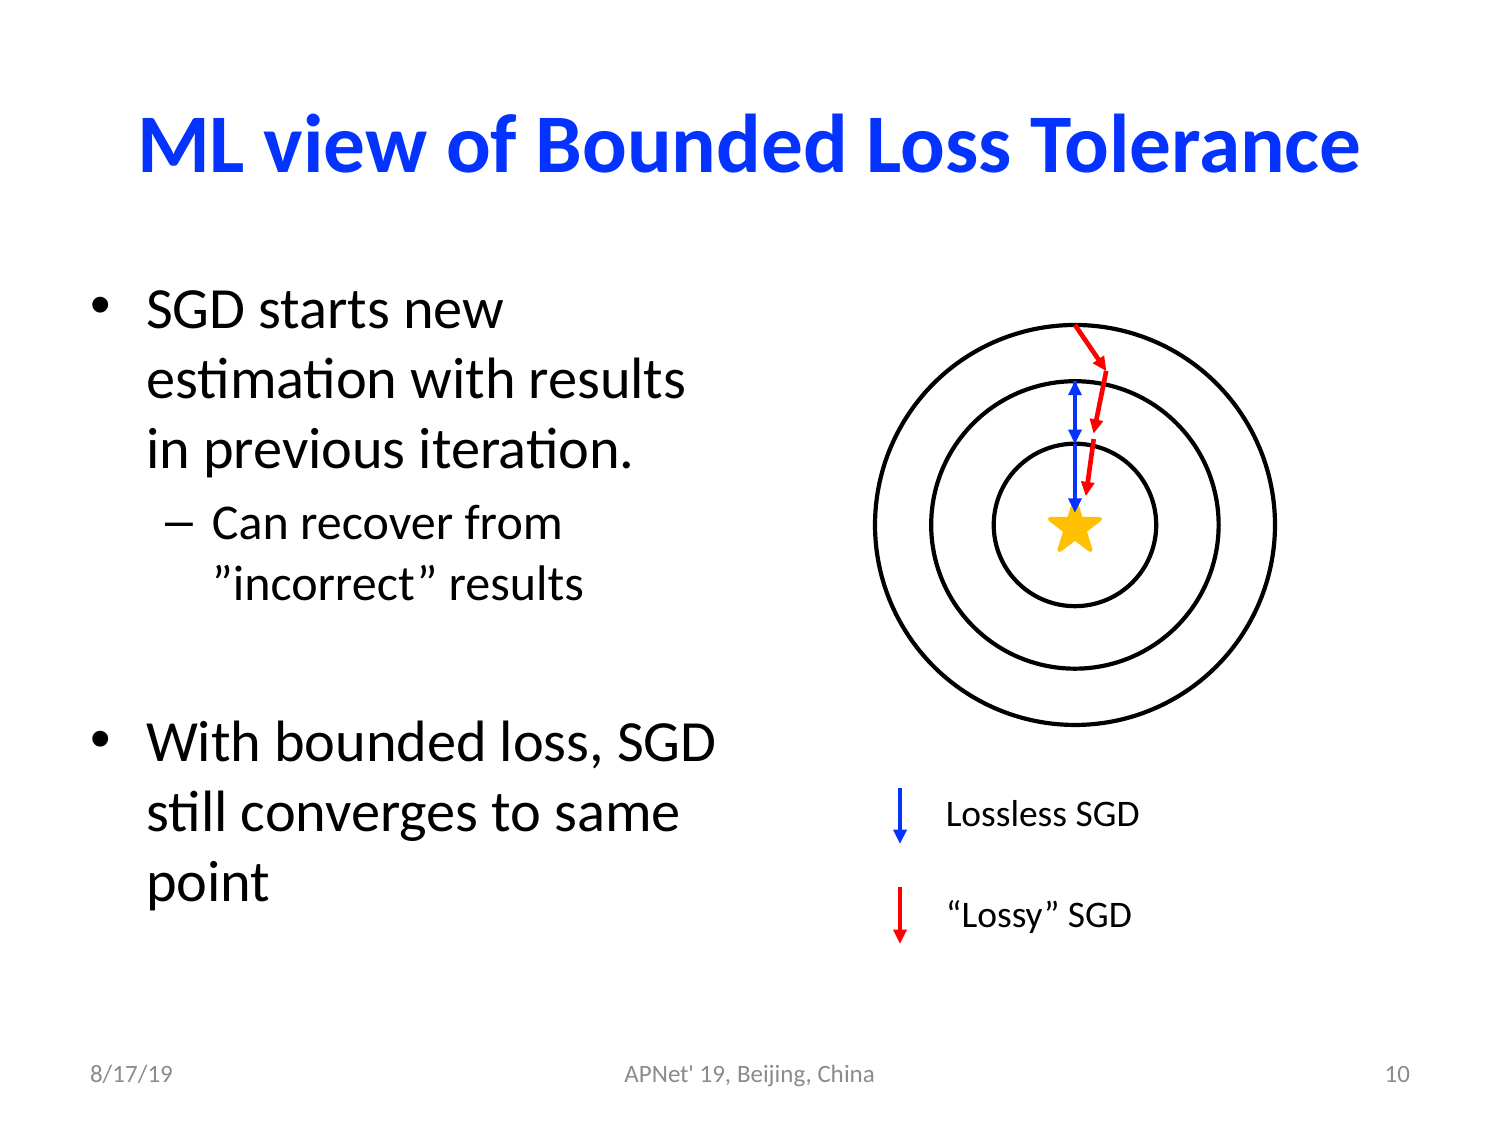

# ML view of Bounded Loss Tolerance
SGD starts new estimation with results in previous iteration.
Can recover from ”incorrect” results

With bounded loss, SGD still converges to same point

Lossless SGD
“Lossy” SGD
8/17/19
APNet' 19, Beijing, China
10